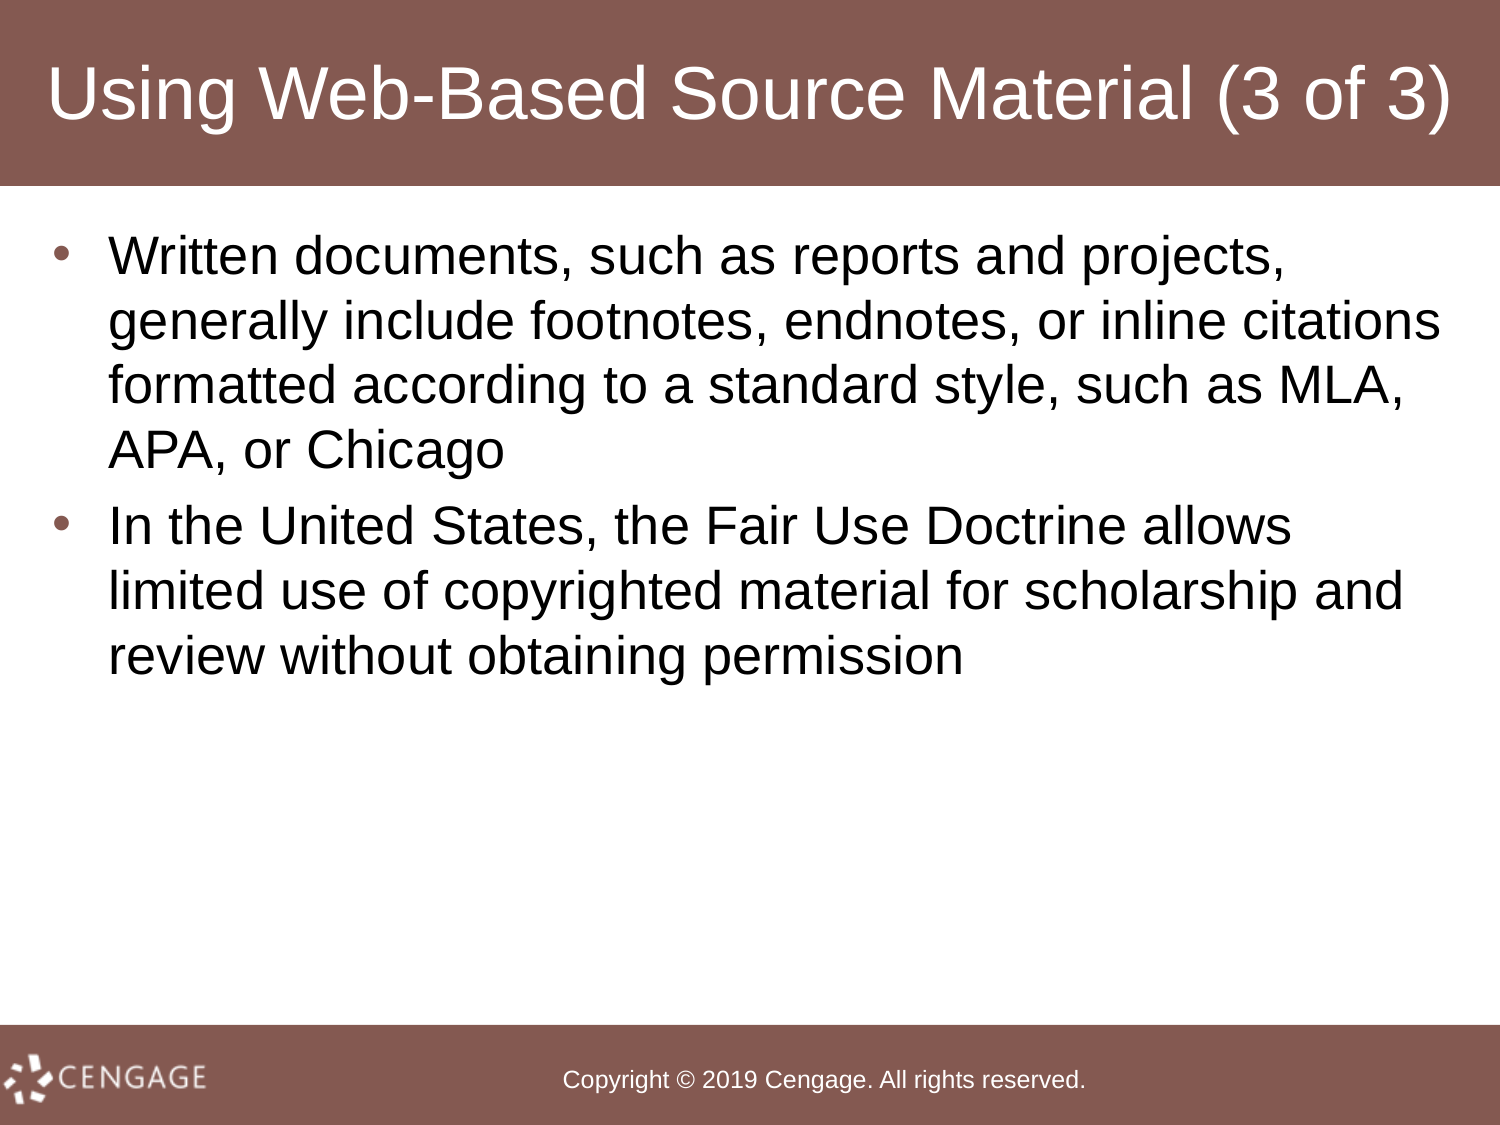

# Using Web-Based Source Material (3 of 3)
Written documents, such as reports and projects, generally include footnotes, endnotes, or inline citations formatted according to a standard style, such as MLA, APA, or Chicago
In the United States, the Fair Use Doctrine allows limited use of copyrighted material for scholarship and review without obtaining permission